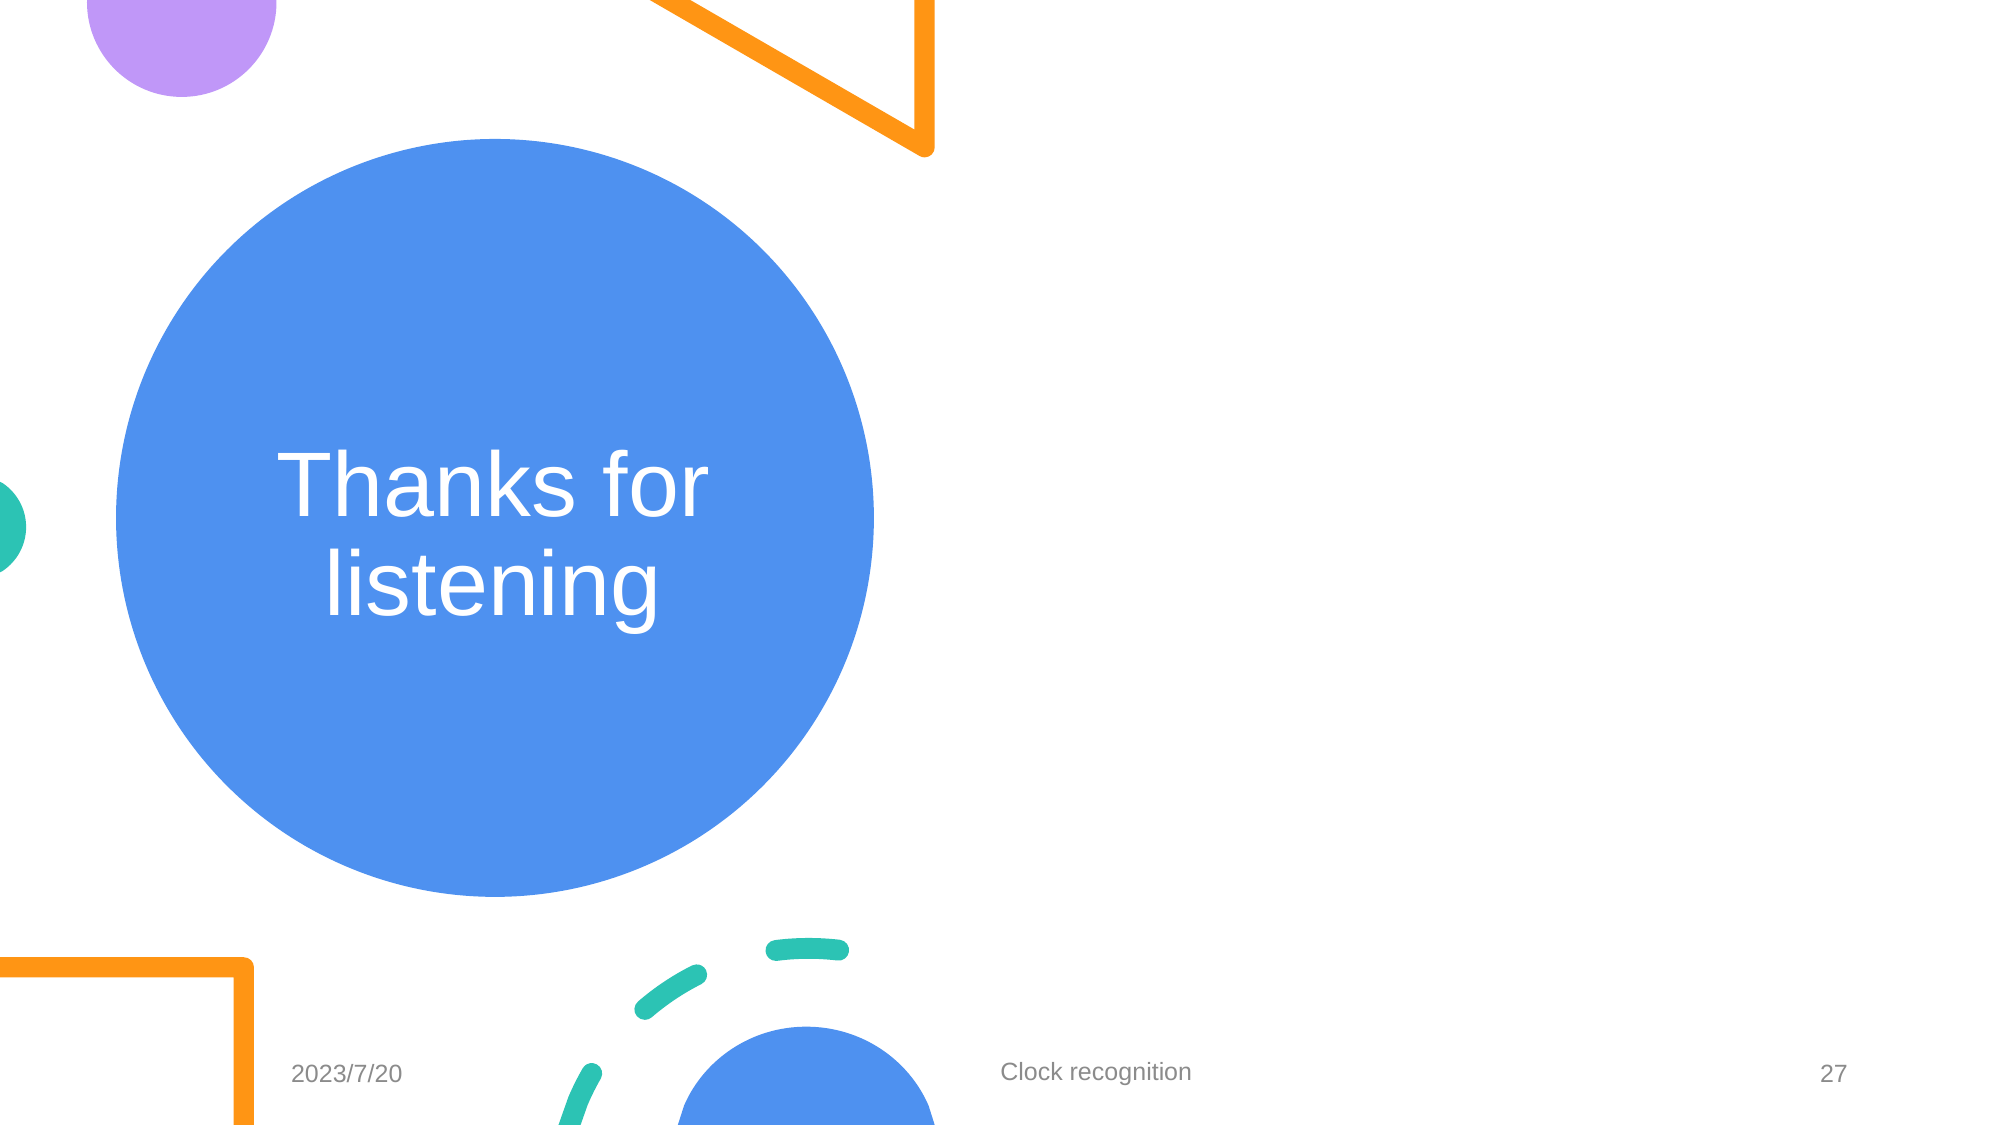

# Thanks for listening
Clock recognition
2023/7/20
27